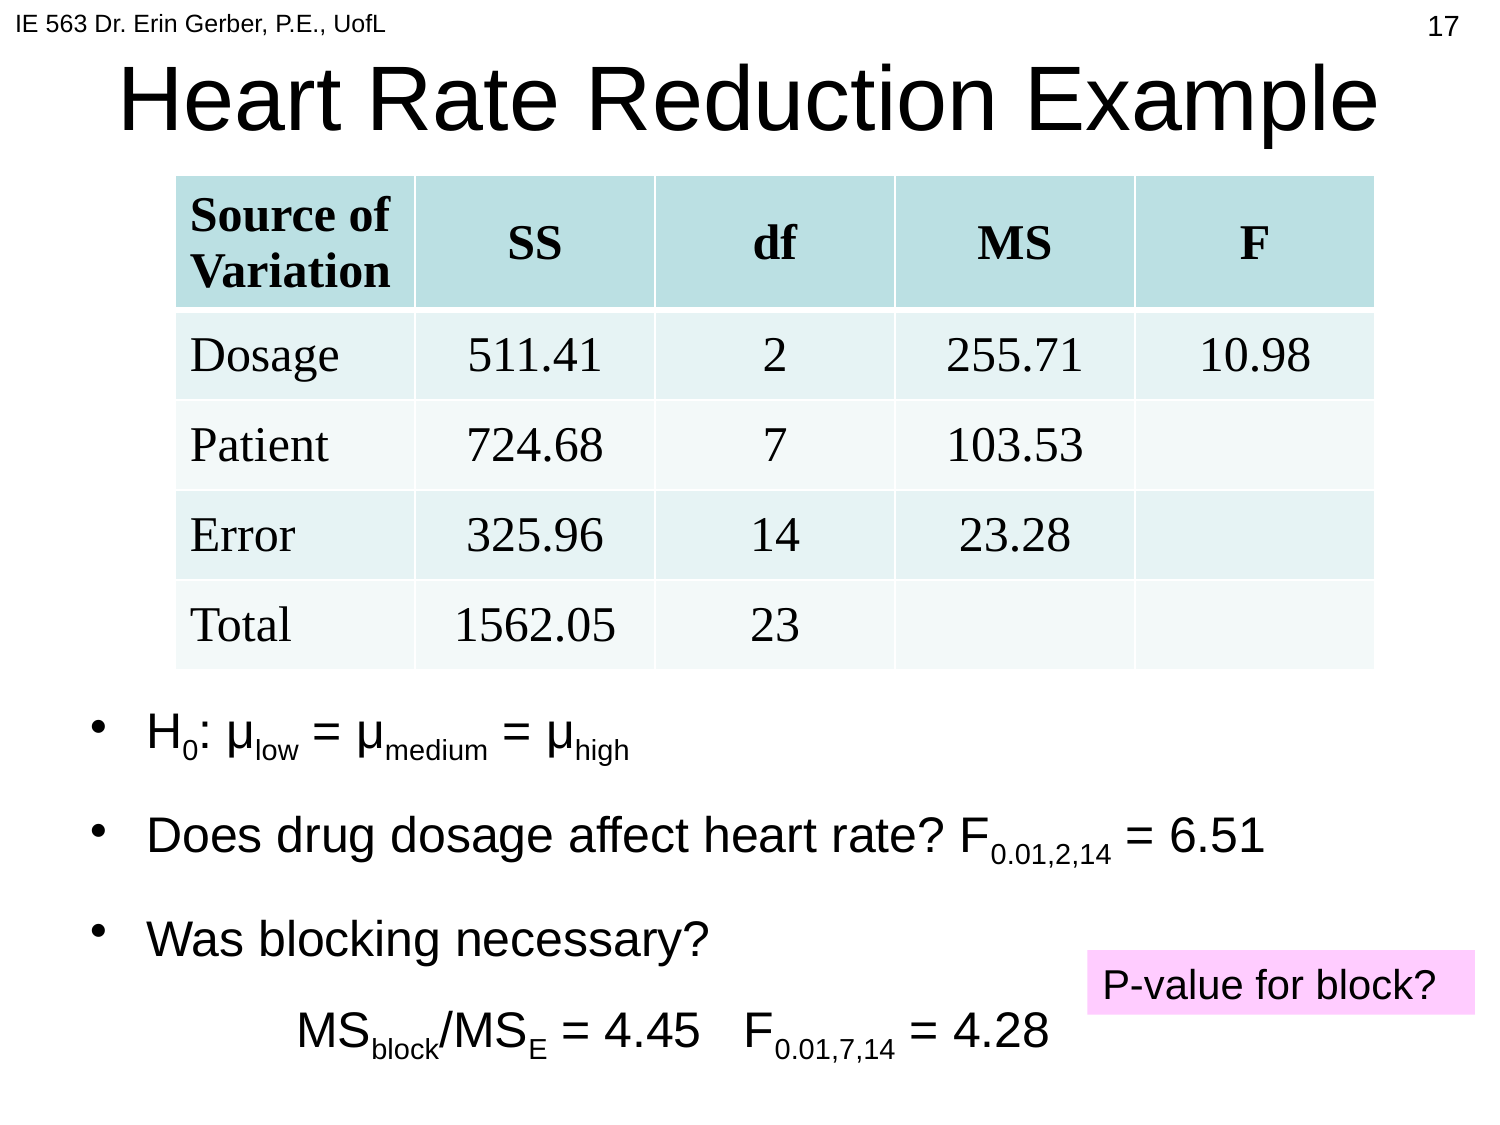

IE 563 Dr. Erin Gerber, P.E., UofL
# Heart Rate Reduction Example
17
| Source of Variation | SS | df | MS | F |
| --- | --- | --- | --- | --- |
| Dosage | 511.41 | 2 | 255.71 | 10.98 |
| Patient | 724.68 | 7 | 103.53 |  |
| Error | 325.96 | 14 | 23.28 |  |
| Total | 1562.05 | 23 |  |  |
H0: μlow = μmedium = μhigh
Does drug dosage affect heart rate? F0.01,2,14 = 6.51
Was blocking necessary?
		MSblock/MSE = 4.45   F0.01,7,14 = 4.28

P-value for block?